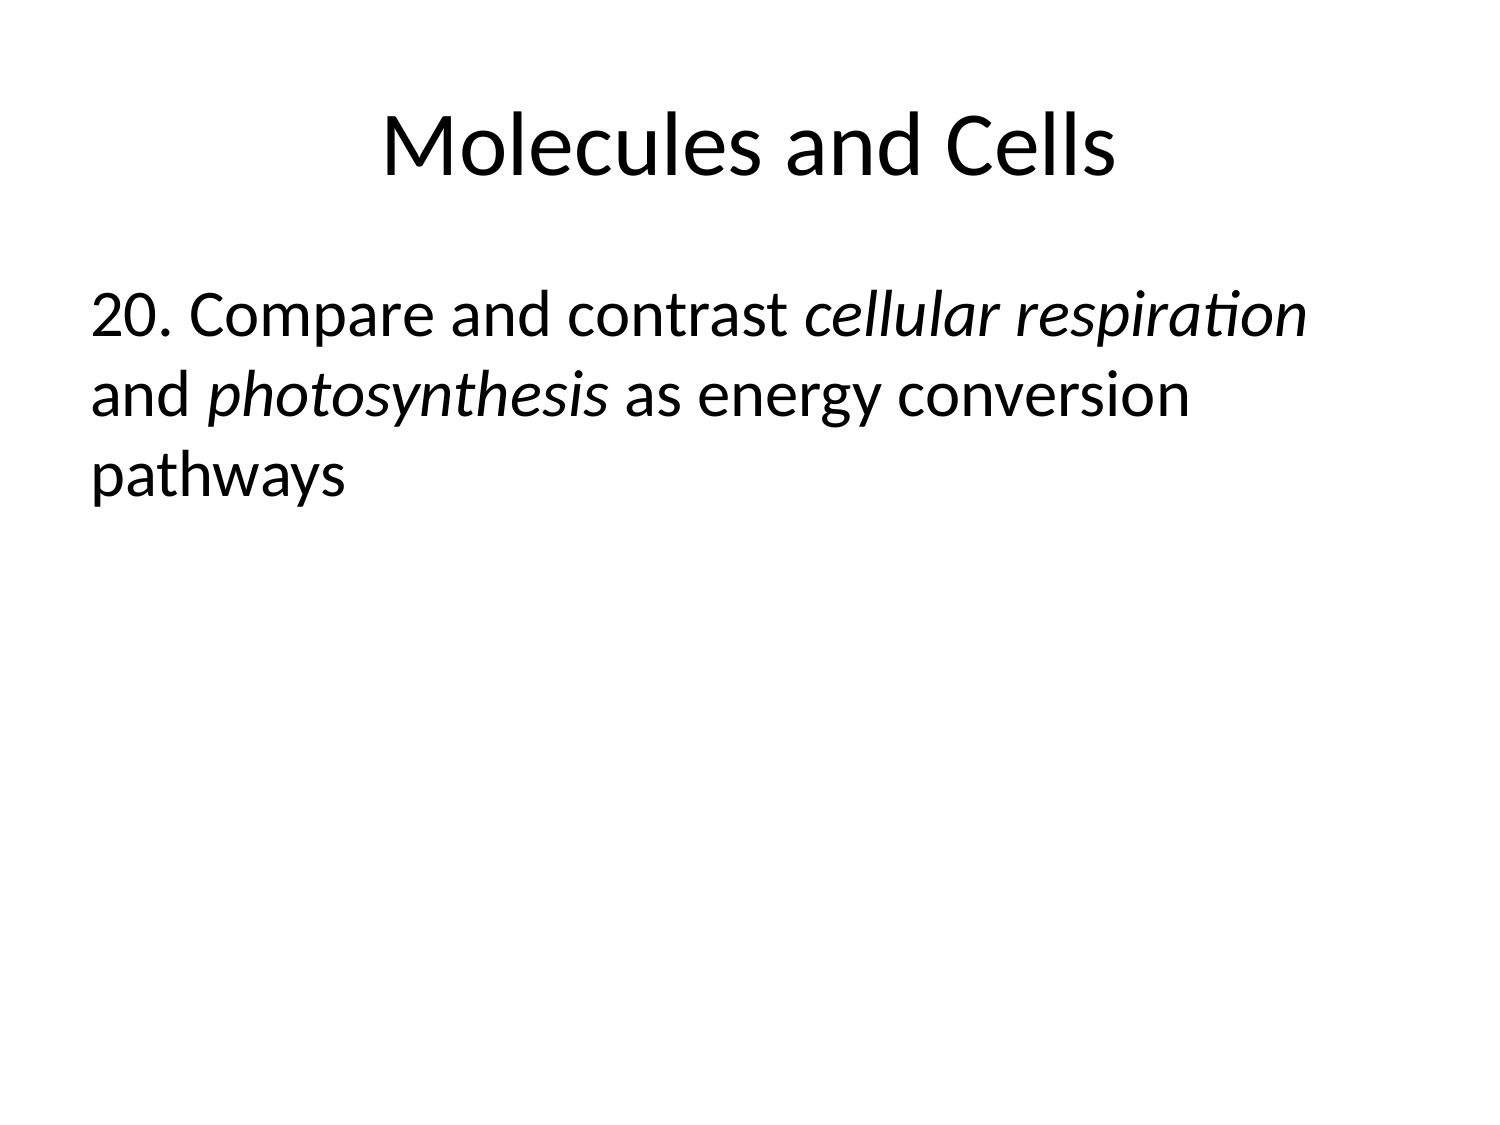

# Molecules and Cells
20. Compare and contrast cellular respiration and photosynthesis as energy conversion pathways